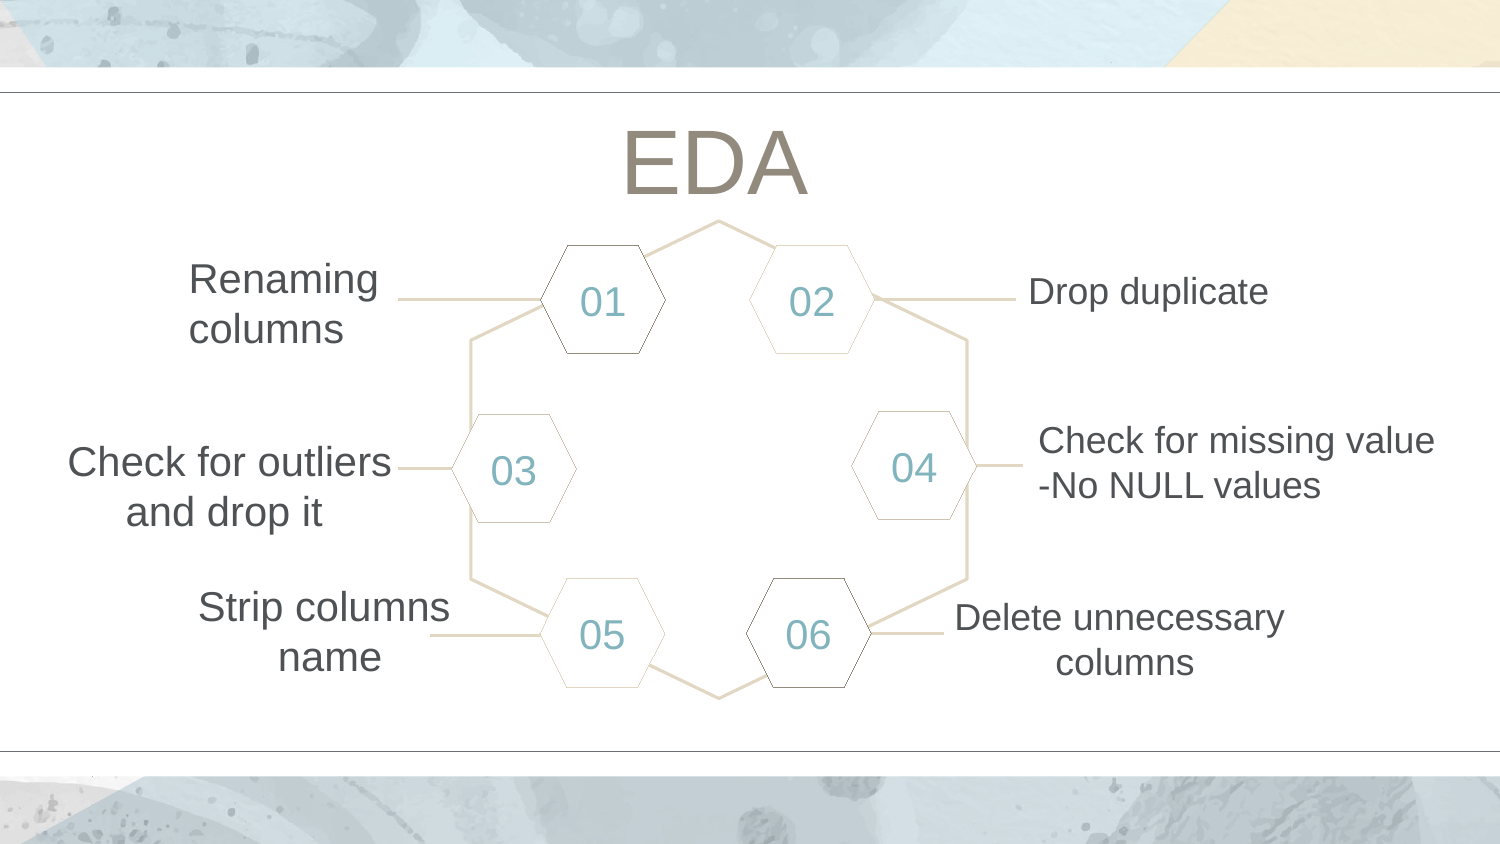

# EDA

01
02
Drop duplicate
Renaming
columns
04
03

Check for missing value
-No NULL values
Check for outliers and drop it
05
06
Strip columns
 name

Delete unnecessary  columns